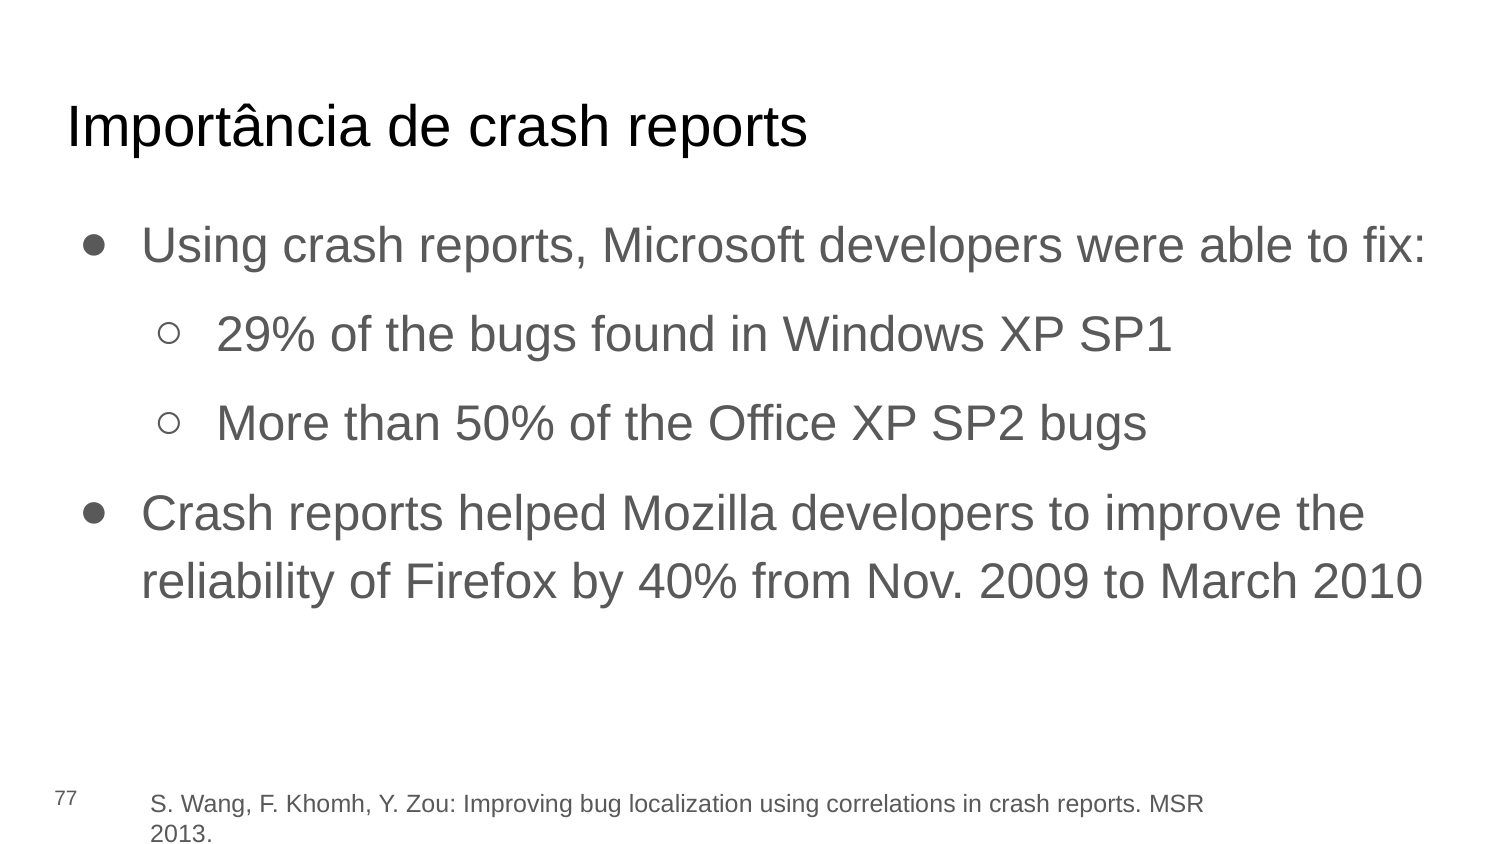

# Importância de crash reports
Using crash reports, Microsoft developers were able to fix:
29% of the bugs found in Windows XP SP1
More than 50% of the Office XP SP2 bugs
Crash reports helped Mozilla developers to improve the reliability of Firefox by 40% from Nov. 2009 to March 2010
77
S. Wang, F. Khomh, Y. Zou: Improving bug localization using correlations in crash reports. MSR 2013.